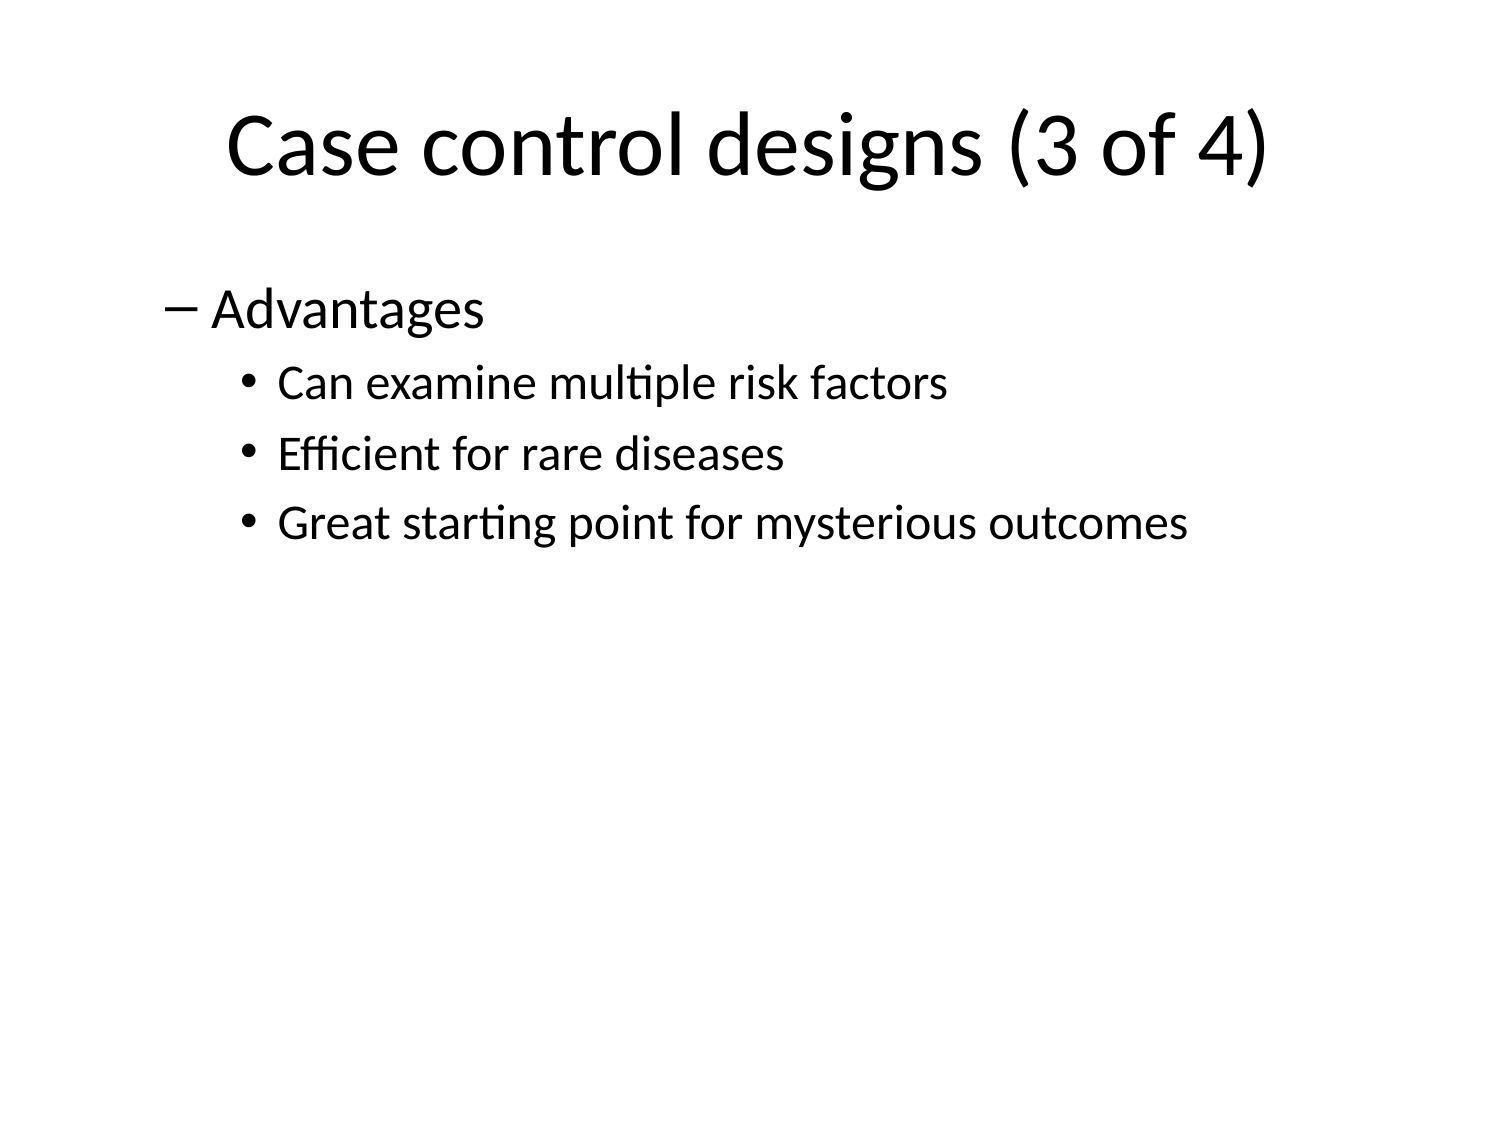

# Case control designs (3 of 4)
Advantages
Can examine multiple risk factors
Efficient for rare diseases
Great starting point for mysterious outcomes